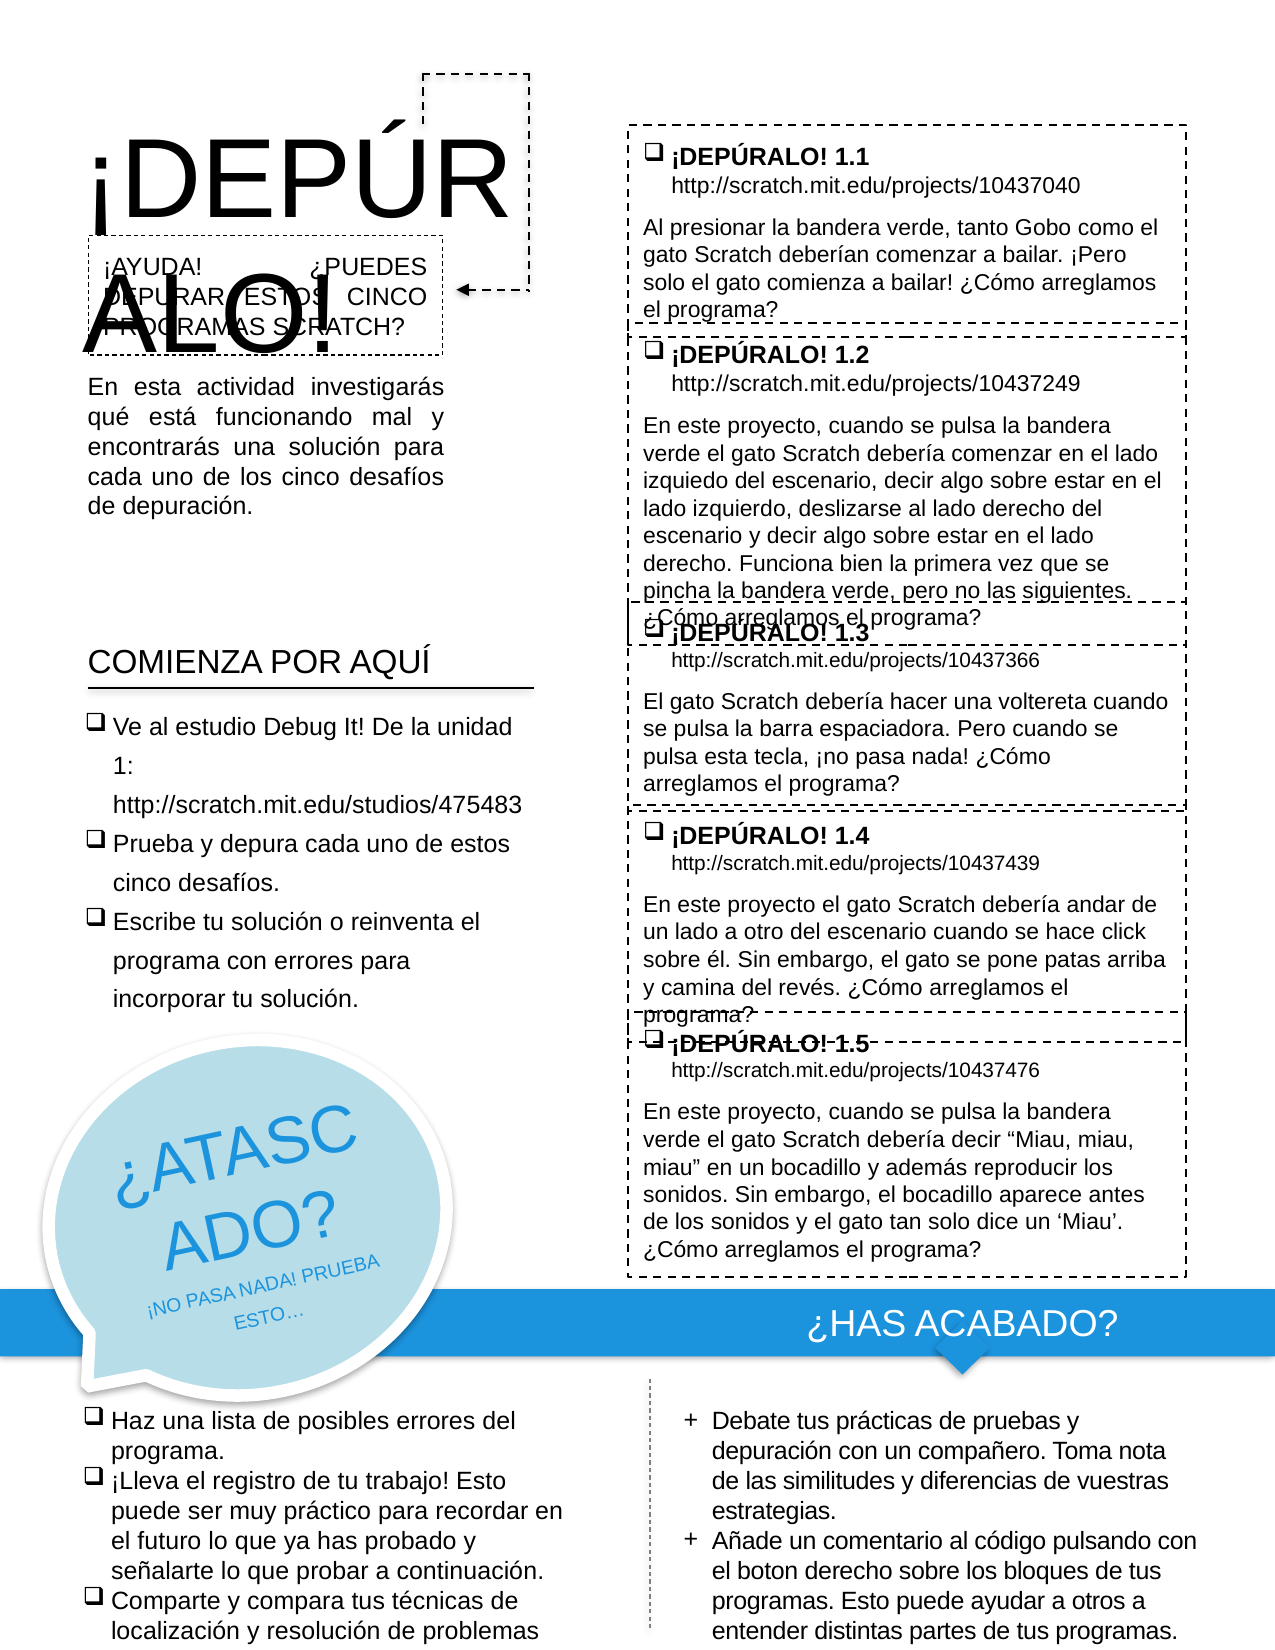

¡DEPÚRALO!
¡DEPÚRALO! 1.1 http://scratch.mit.edu/projects/10437040

Al presionar la bandera verde, tanto Gobo como el gato Scratch deberían comenzar a bailar. ¡Pero solo el gato comienza a bailar! ¿Cómo arreglamos el programa?
¡DEPÚRALO! 1.2 http://scratch.mit.edu/projects/10437249

En este proyecto, cuando se pulsa la bandera verde el gato Scratch debería comenzar en el lado izquiedo del escenario, decir algo sobre estar en el lado izquierdo, deslizarse al lado derecho del escenario y decir algo sobre estar en el lado derecho. Funciona bien la primera vez que se pincha la bandera verde, pero no las siguientes. ¿Cómo arreglamos el programa?
¡DEPÚRALO! 1.3 http://scratch.mit.edu/projects/10437366

El gato Scratch debería hacer una voltereta cuando se pulsa la barra espaciadora. Pero cuando se pulsa esta tecla, ¡no pasa nada! ¿Cómo arreglamos el programa?
¡DEPÚRALO! 1.4 http://scratch.mit.edu/projects/10437439

En este proyecto el gato Scratch debería andar de un lado a otro del escenario cuando se hace click sobre él. Sin embargo, el gato se pone patas arriba y camina del revés. ¿Cómo arreglamos el programa?
¡DEPÚRALO! 1.5 http://scratch.mit.edu/projects/10437476

En este proyecto, cuando se pulsa la bandera verde el gato Scratch debería decir “Miau, miau, miau” en un bocadillo y además reproducir los sonidos. Sin embargo, el bocadillo aparece antes de los sonidos y el gato tan solo dice un ‘Miau’. ¿Cómo arreglamos el programa?
¡AYUDA! ¿PUEDES DEPURAR ESTOS CINCO PROGRAMAS SCRATCH?
En esta actividad investigarás qué está funcionando mal y encontrarás una solución para cada uno de los cinco desafíos de depuración.
COMIENZA POR AQUÍ
Ve al estudio Debug It! De la unidad 1:
http://scratch.mit.edu/studios/475483
Prueba y depura cada uno de estos cinco desafíos.
Escribe tu solución o reinventa el programa con errores para incorporar tu solución.
¿ATASCADO?
¡NO PASA NADA! PRUEBA ESTO…

¿HAS ACABADO?

Haz una lista de posibles errores del programa.
¡Lleva el registro de tu trabajo! Esto puede ser muy práctico para recordar en el futuro lo que ya has probado y señalarte lo que probar a continuación.
Comparte y compara tus técnicas de localización y resolución de problemas con un compañero hasta que encuentres alguna que a ti te funciona.
Debate tus prácticas de pruebas y depuración con un compañero. Toma nota de las similitudes y diferencias de vuestras estrategias.
Añade un comentario al código pulsando con el boton derecho sobre los bloques de tus programas. Esto puede ayudar a otros a entender distintas partes de tus programas.
¡Ayuda a un compañero!